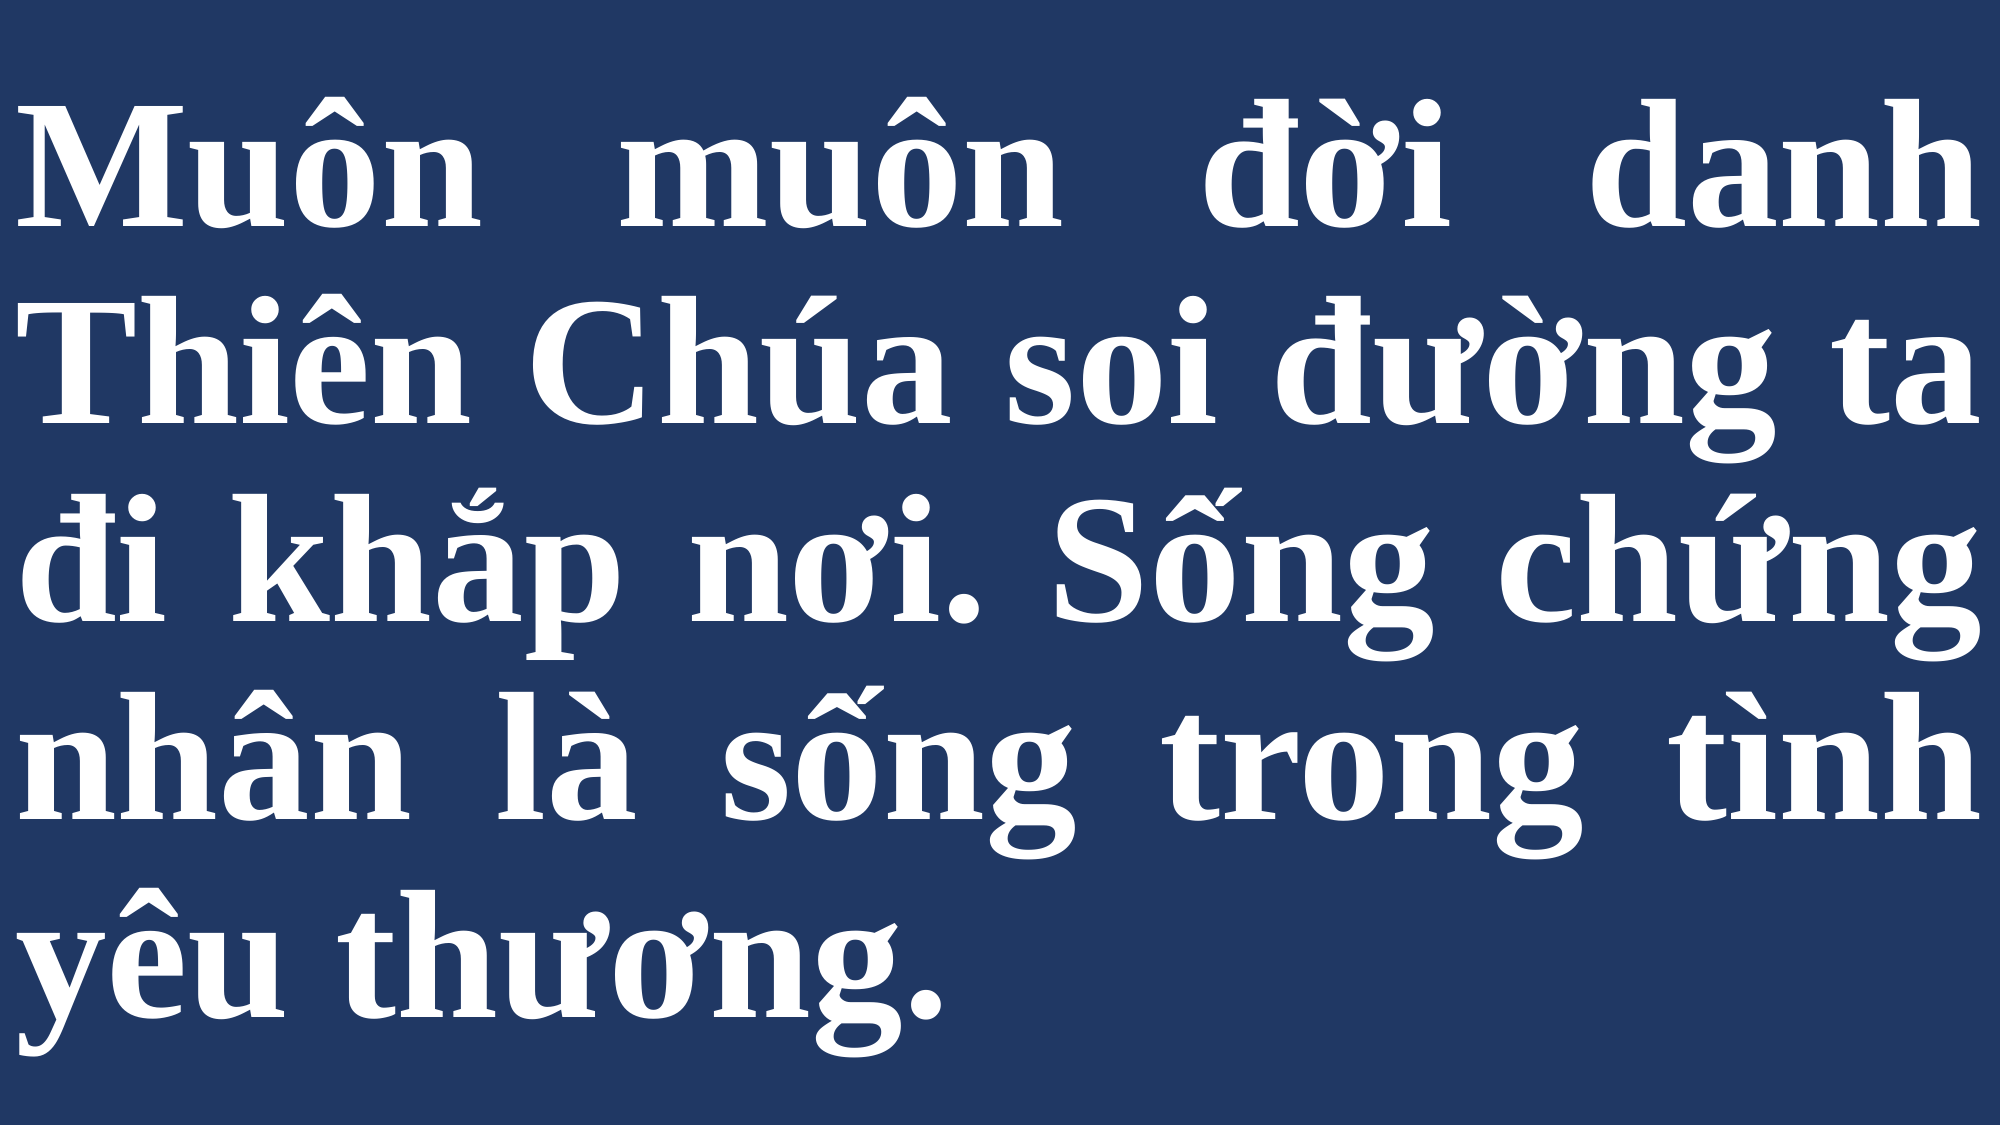

# Muôn muôn đời danh Thiên Chúa soi đường ta đi khắp nơi. Sống chứng nhân là sống trong tình yêu thương.